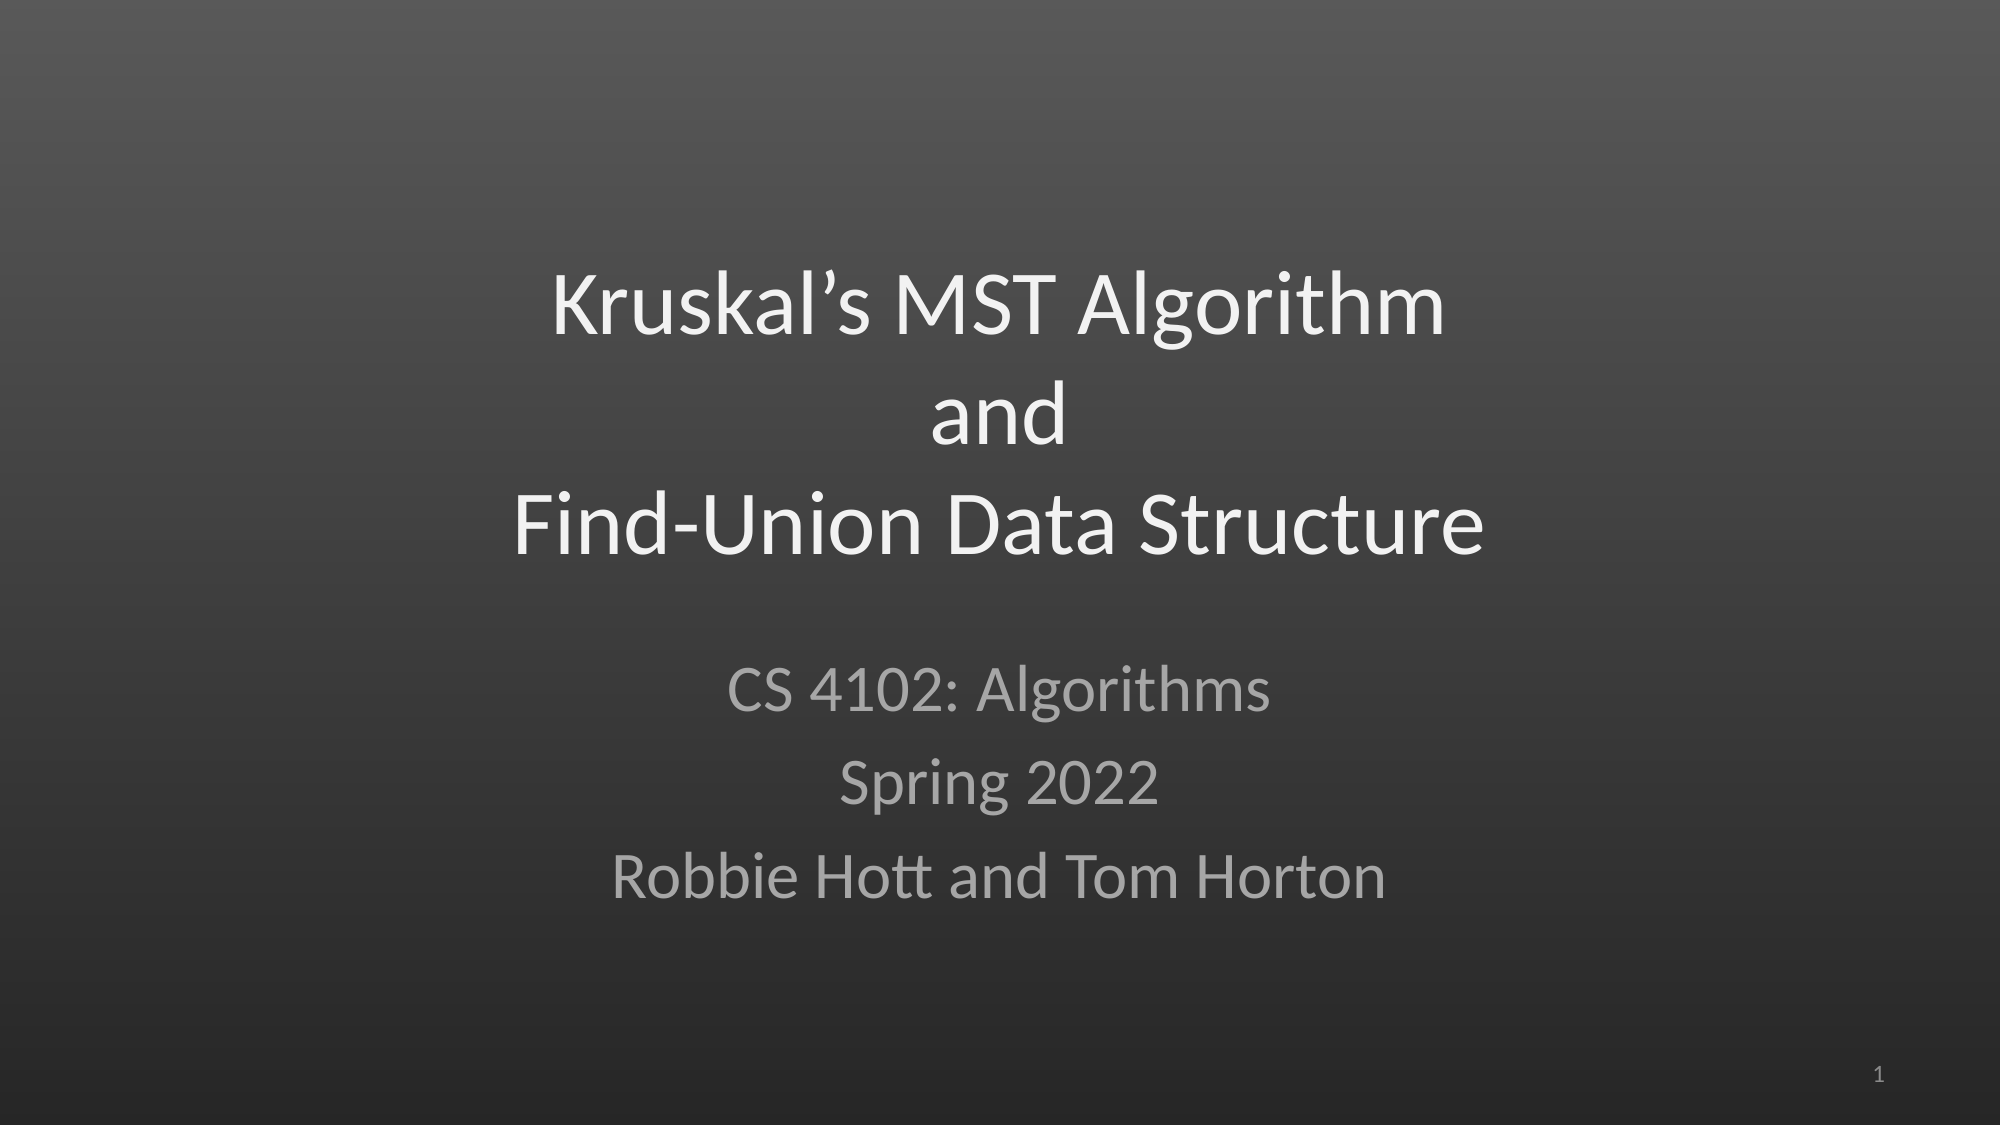

# Kruskal’s MST Algorithm and Find-Union Data Structure
CS 4102: Algorithms
Spring 2022
Robbie Hott and Tom Horton
1